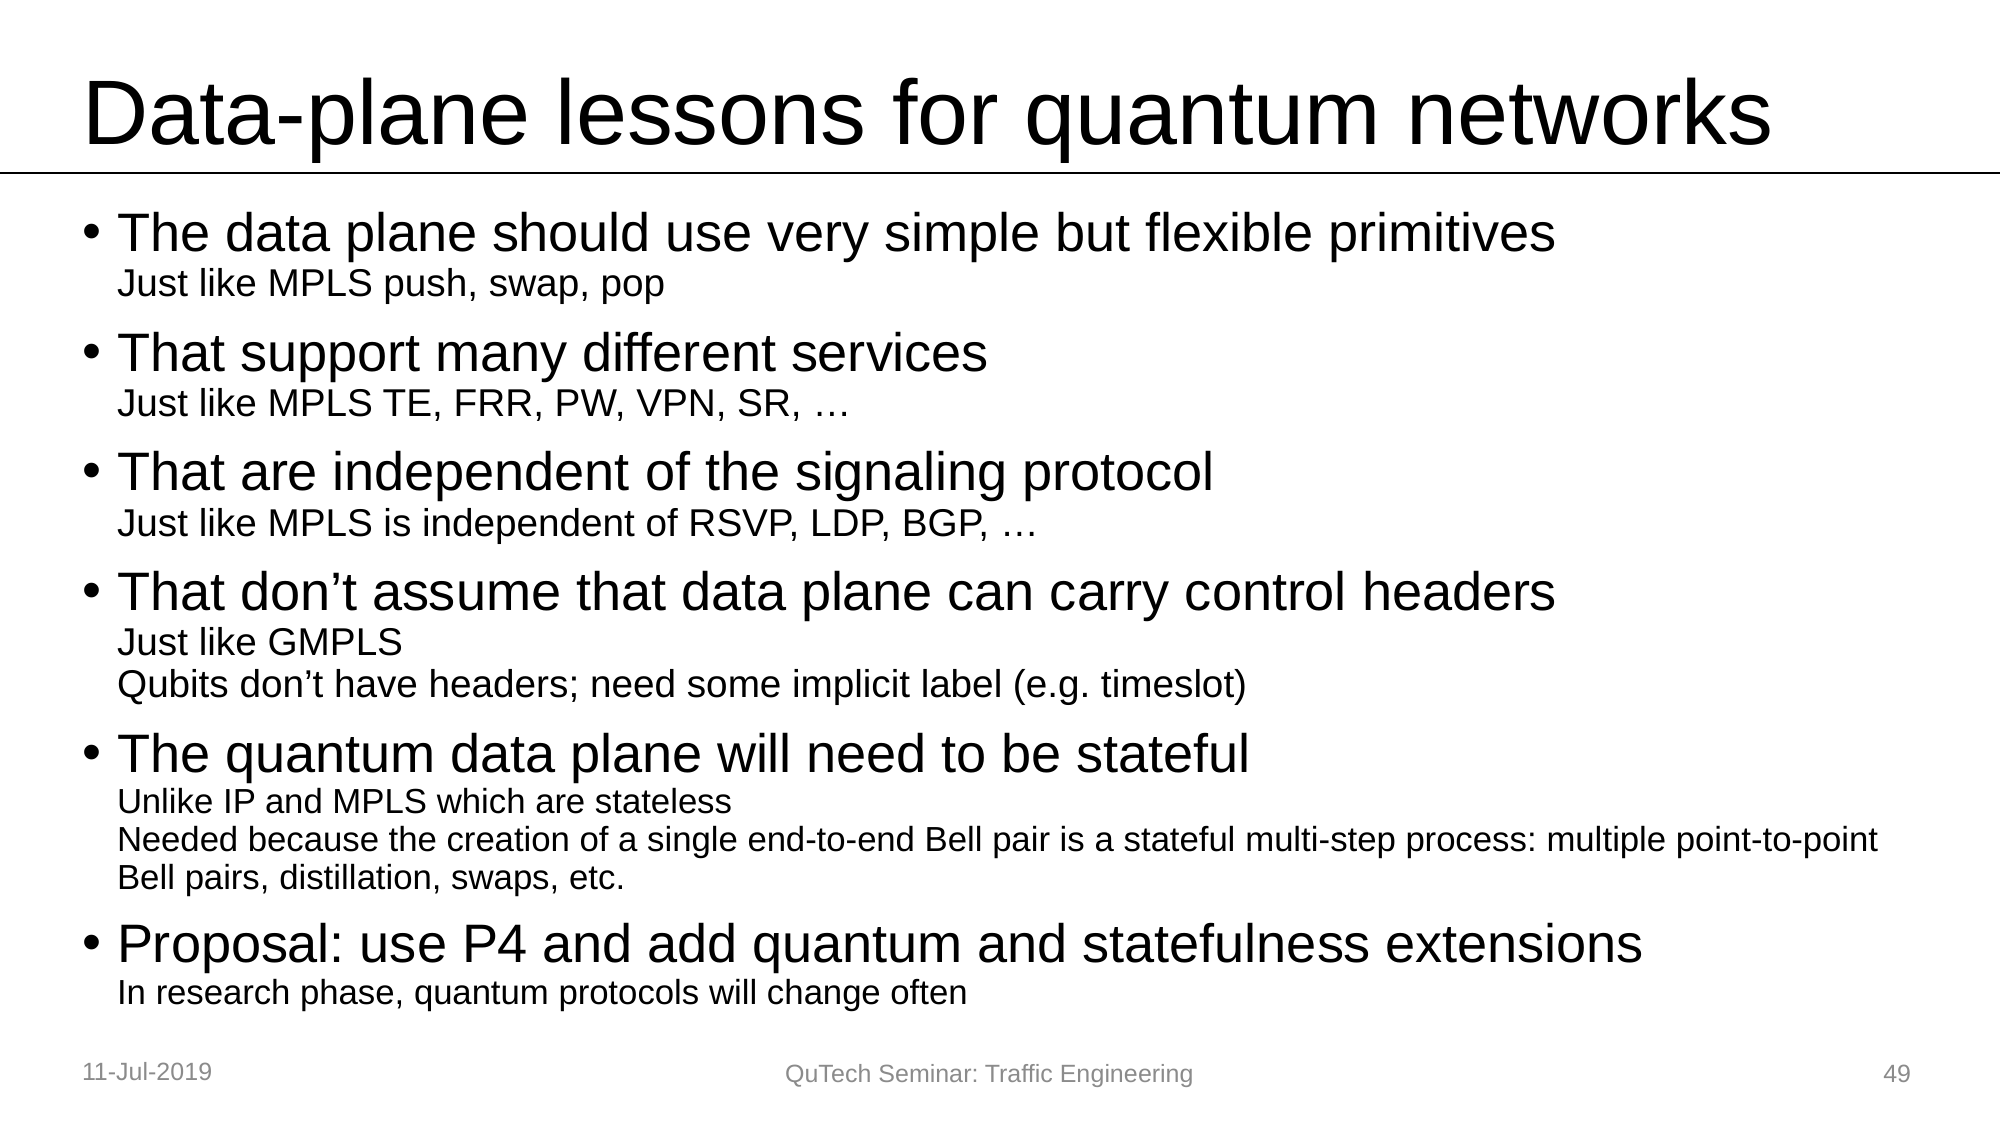

# Data-plane lessons for quantum networks
The data plane should use very simple but flexible primitives
Just like MPLS push, swap, pop
That support many different services
Just like MPLS TE, FRR, PW, VPN, SR, …
That are independent of the signaling protocol
Just like MPLS is independent of RSVP, LDP, BGP, …
That don’t assume that data plane can carry control headers
Just like GMPLS
Qubits don’t have headers; need some implicit label (e.g. timeslot)
The quantum data plane will need to be stateful
Unlike IP and MPLS which are stateless
Needed because the creation of a single end-to-end Bell pair is a stateful multi-step process: multiple point-to-point Bell pairs, distillation, swaps, etc.
Proposal: use P4 and add quantum and statefulness extensions
In research phase, quantum protocols will change often

11-Jul-2019
QuTech Seminar: Traffic Engineering
49